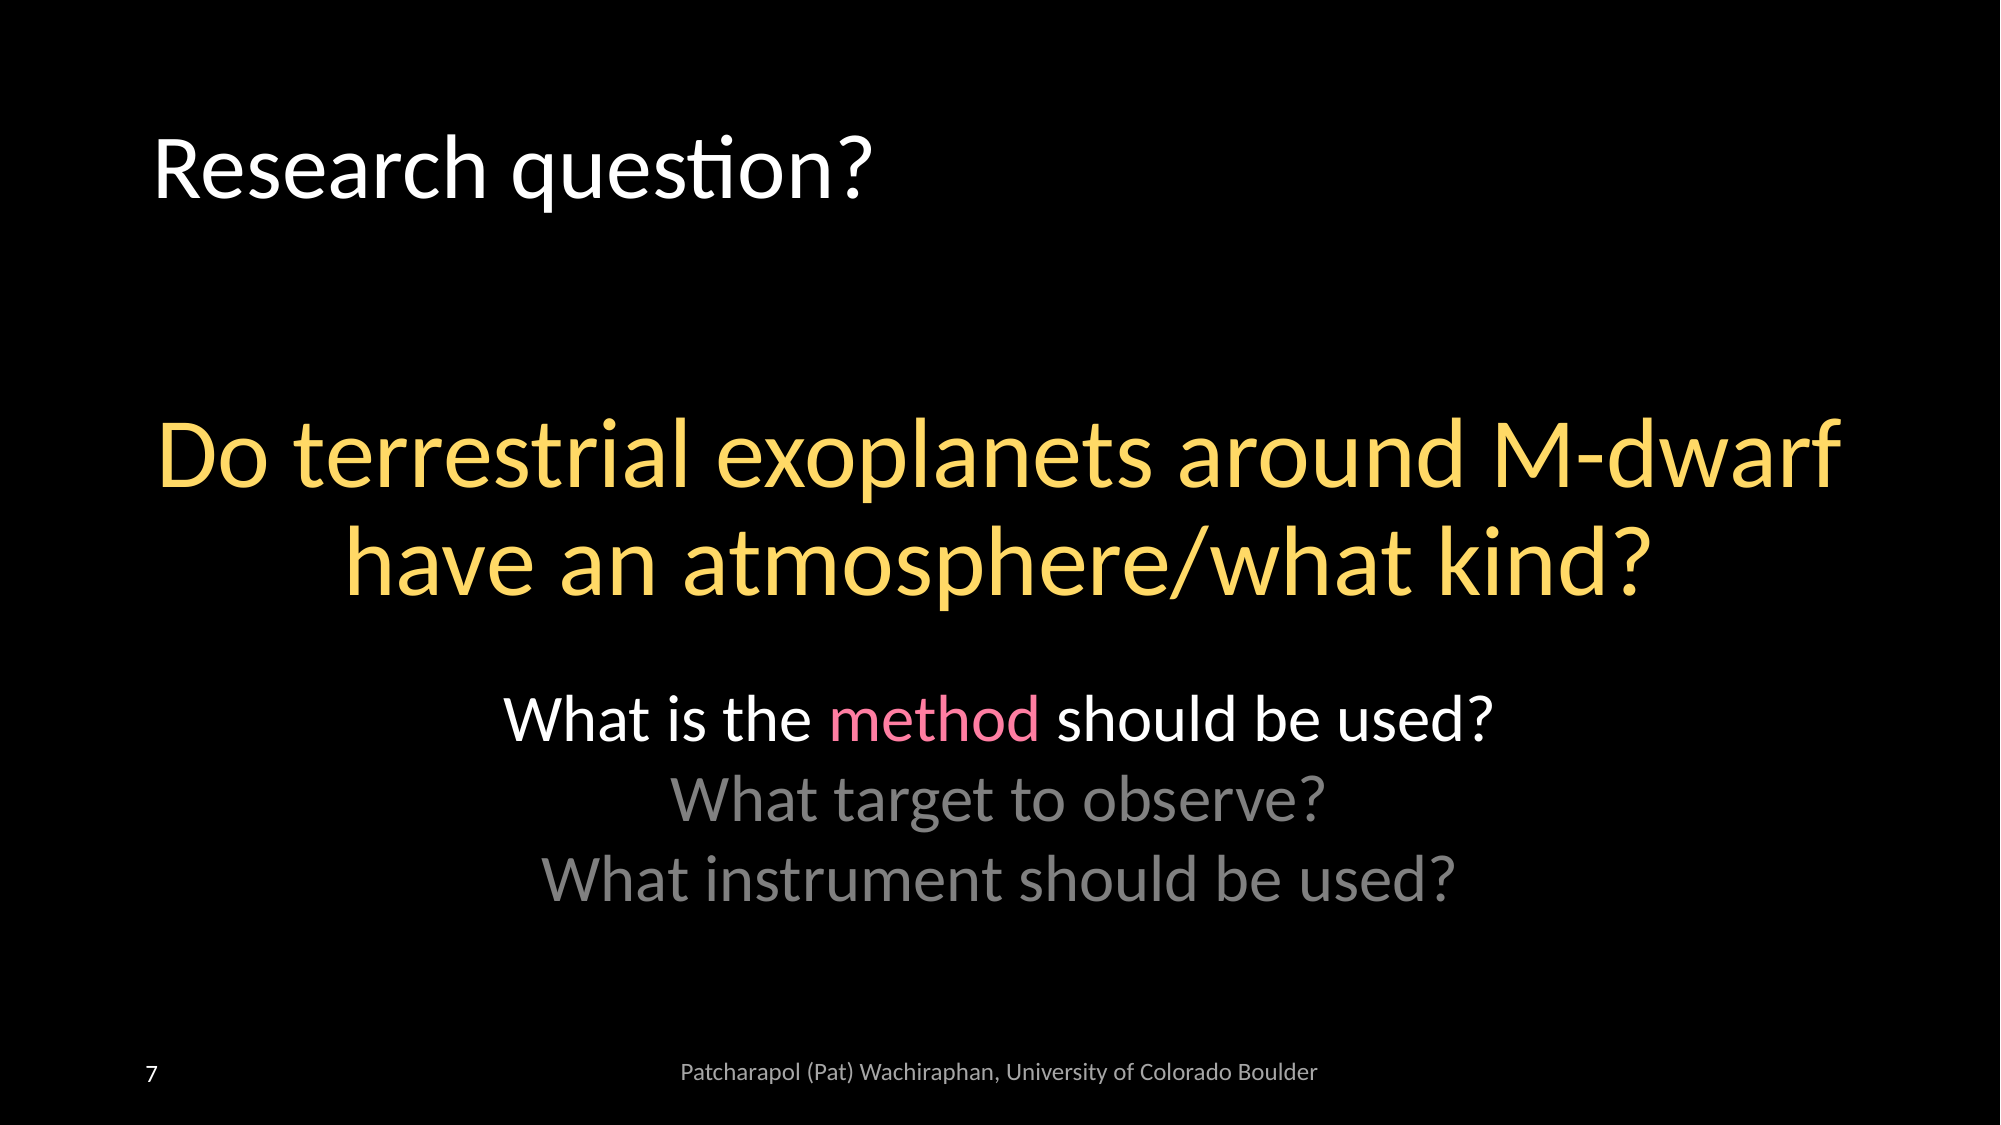

# Research question?

Do terrestrial exoplanets around M-dwarf have an atmosphere/what kind?
What is the method should be used?
What target to observe?
What instrument should be used?
7
Patcharapol (Pat) Wachiraphan, University of Colorado Boulder